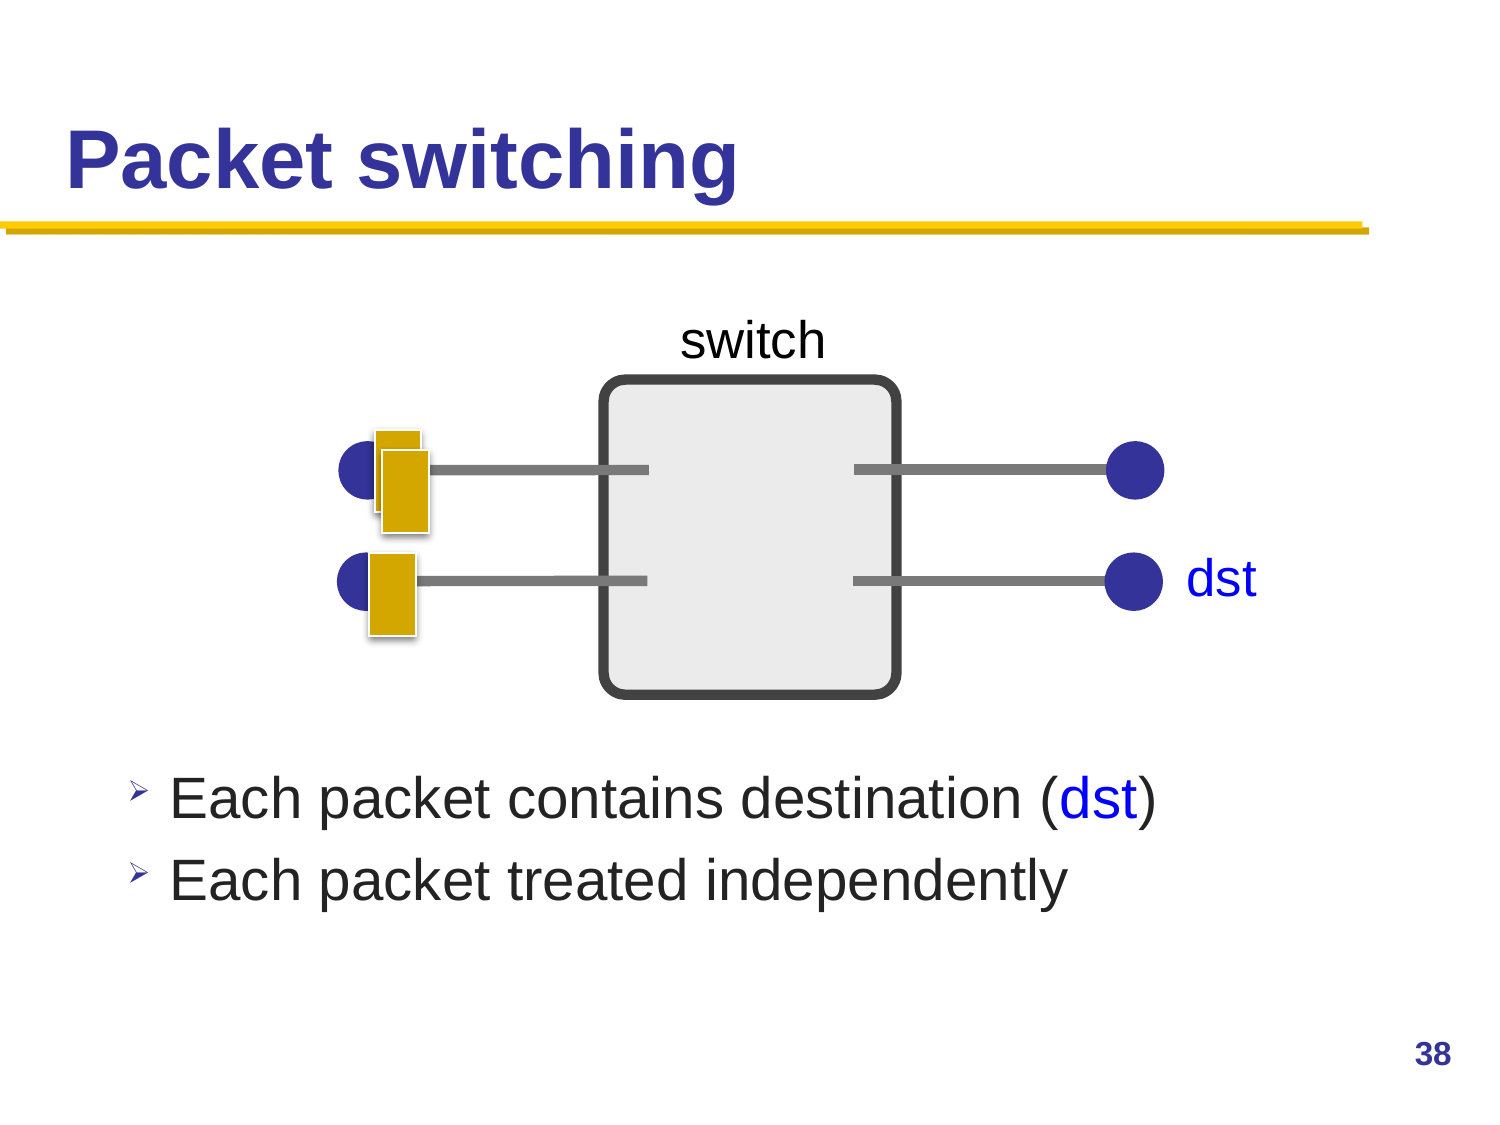

# Packet switching

Each packet contains destination (dst)
Each packet treated independently
switch

dst

38